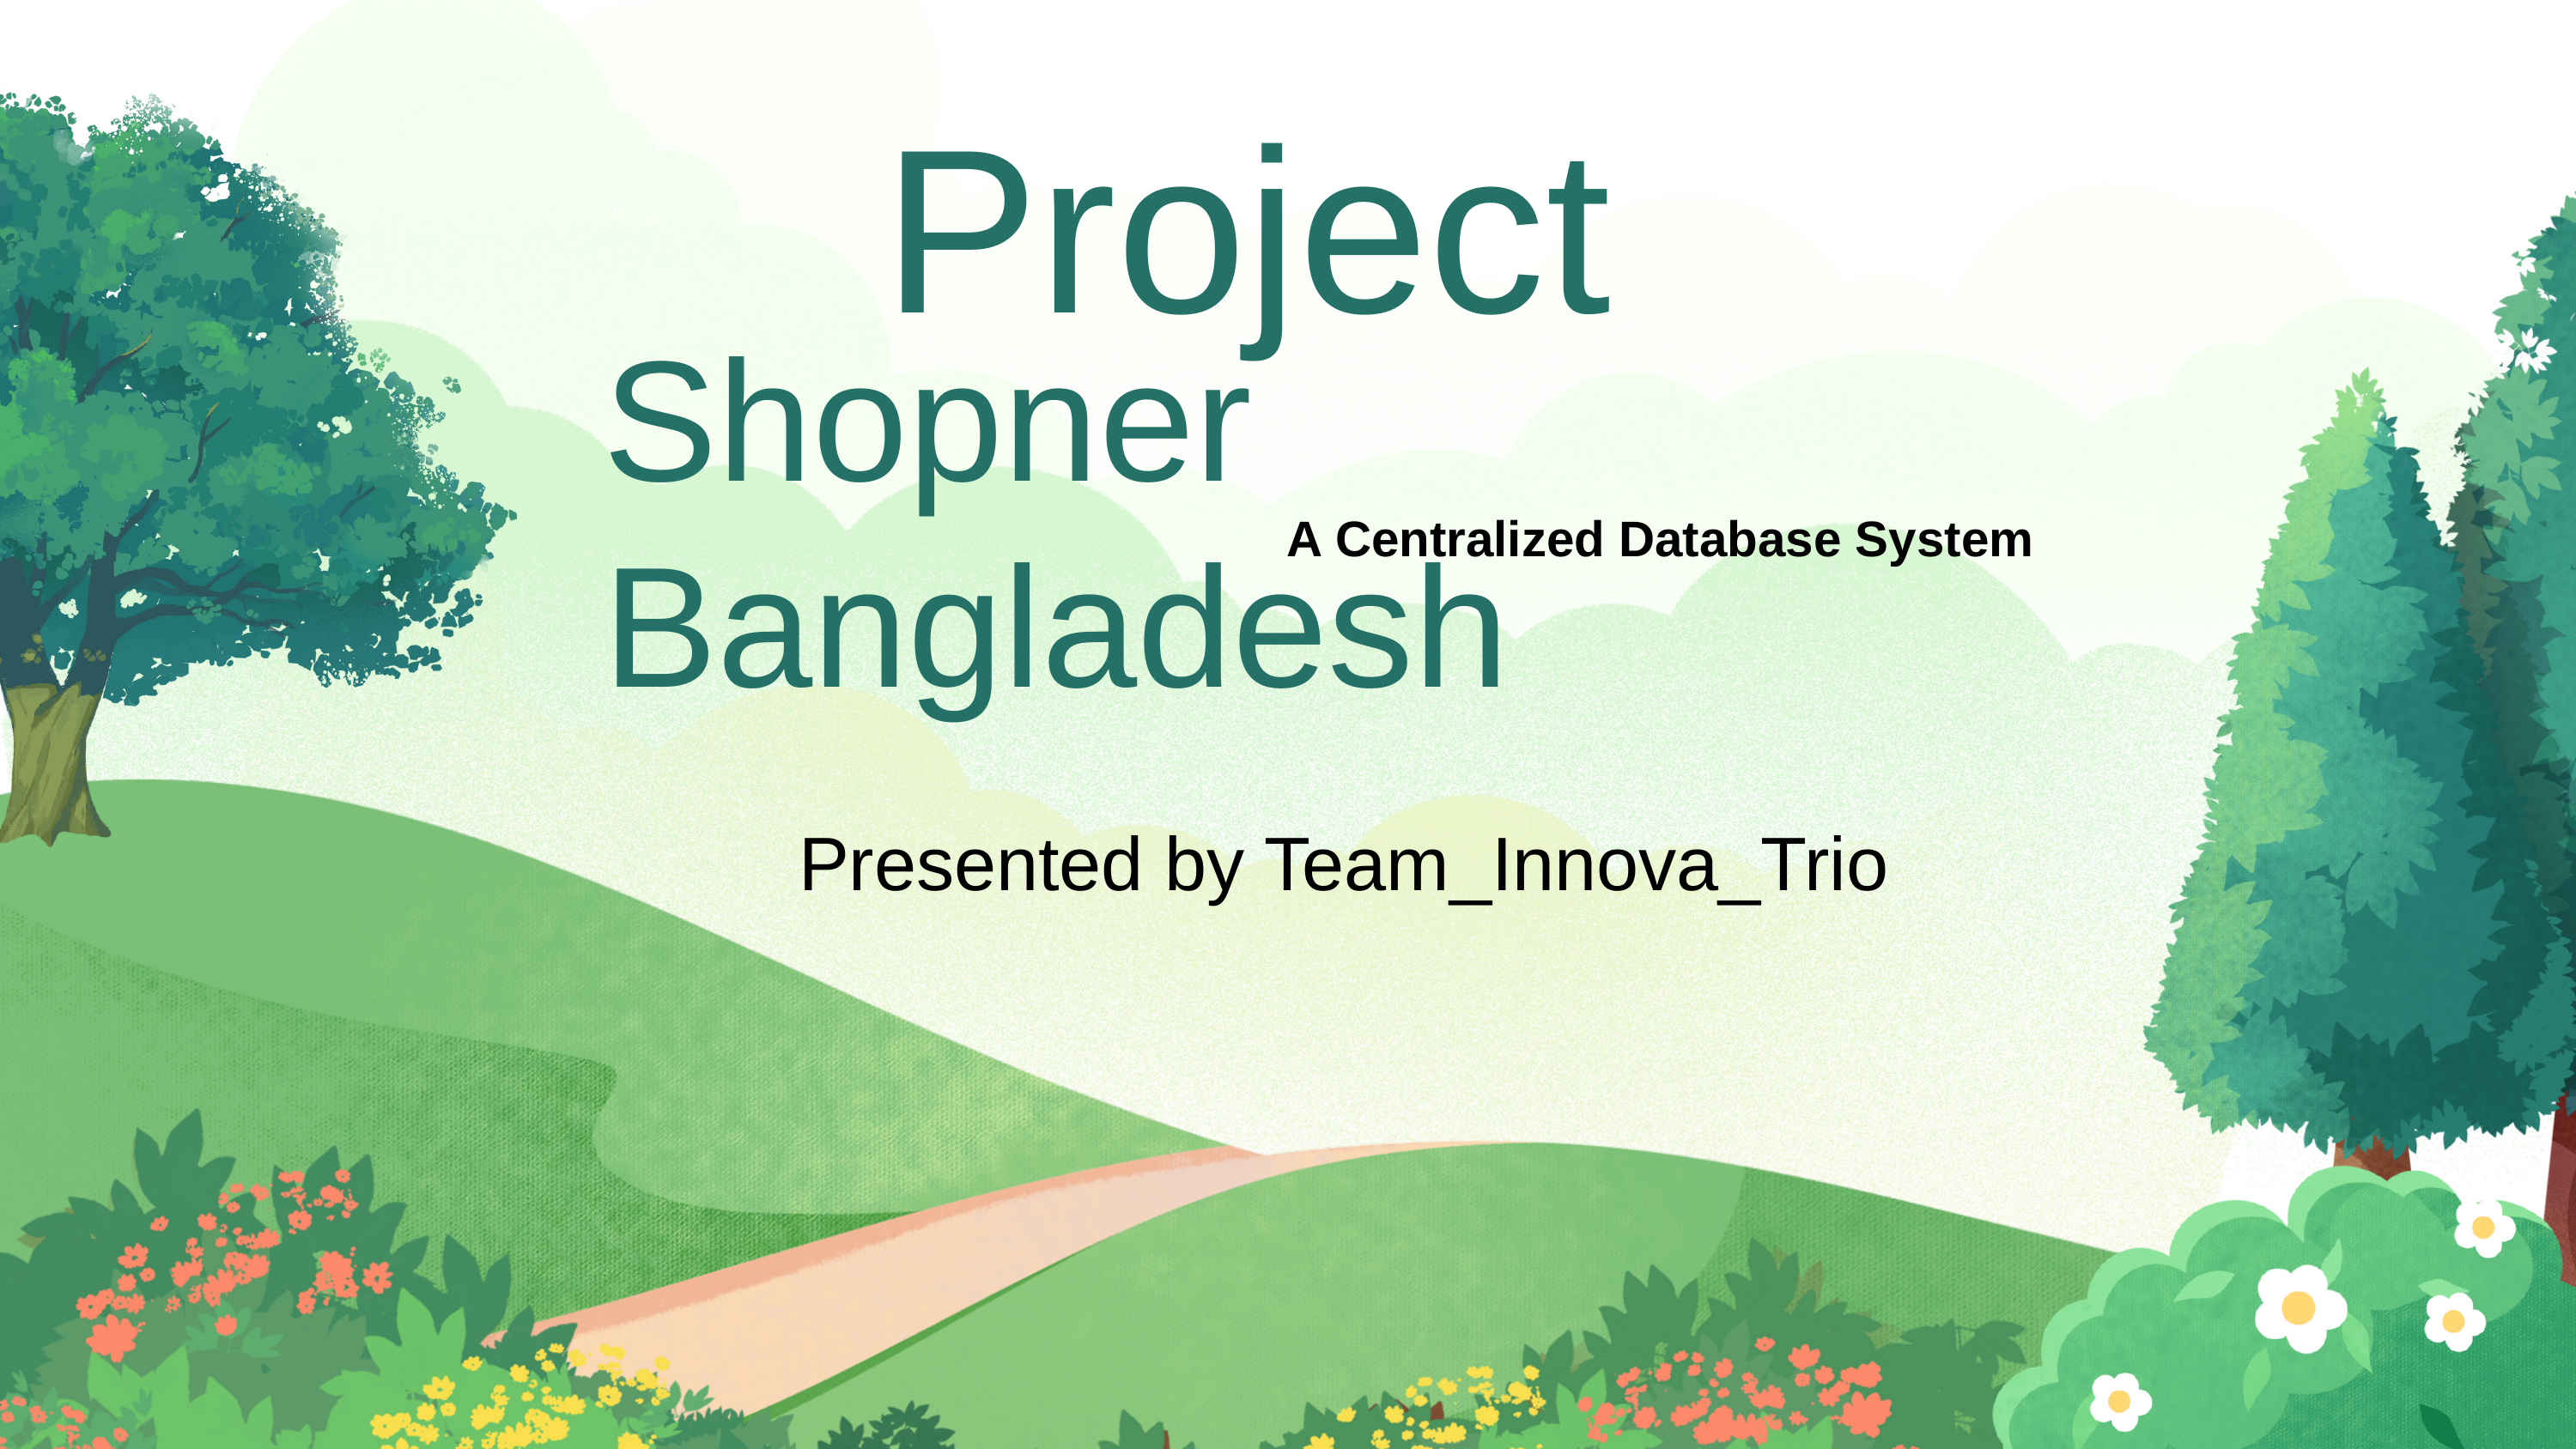

Project

Shopner Bangladesh

A Centralized Database System

Presented by Team_Innova_Trio